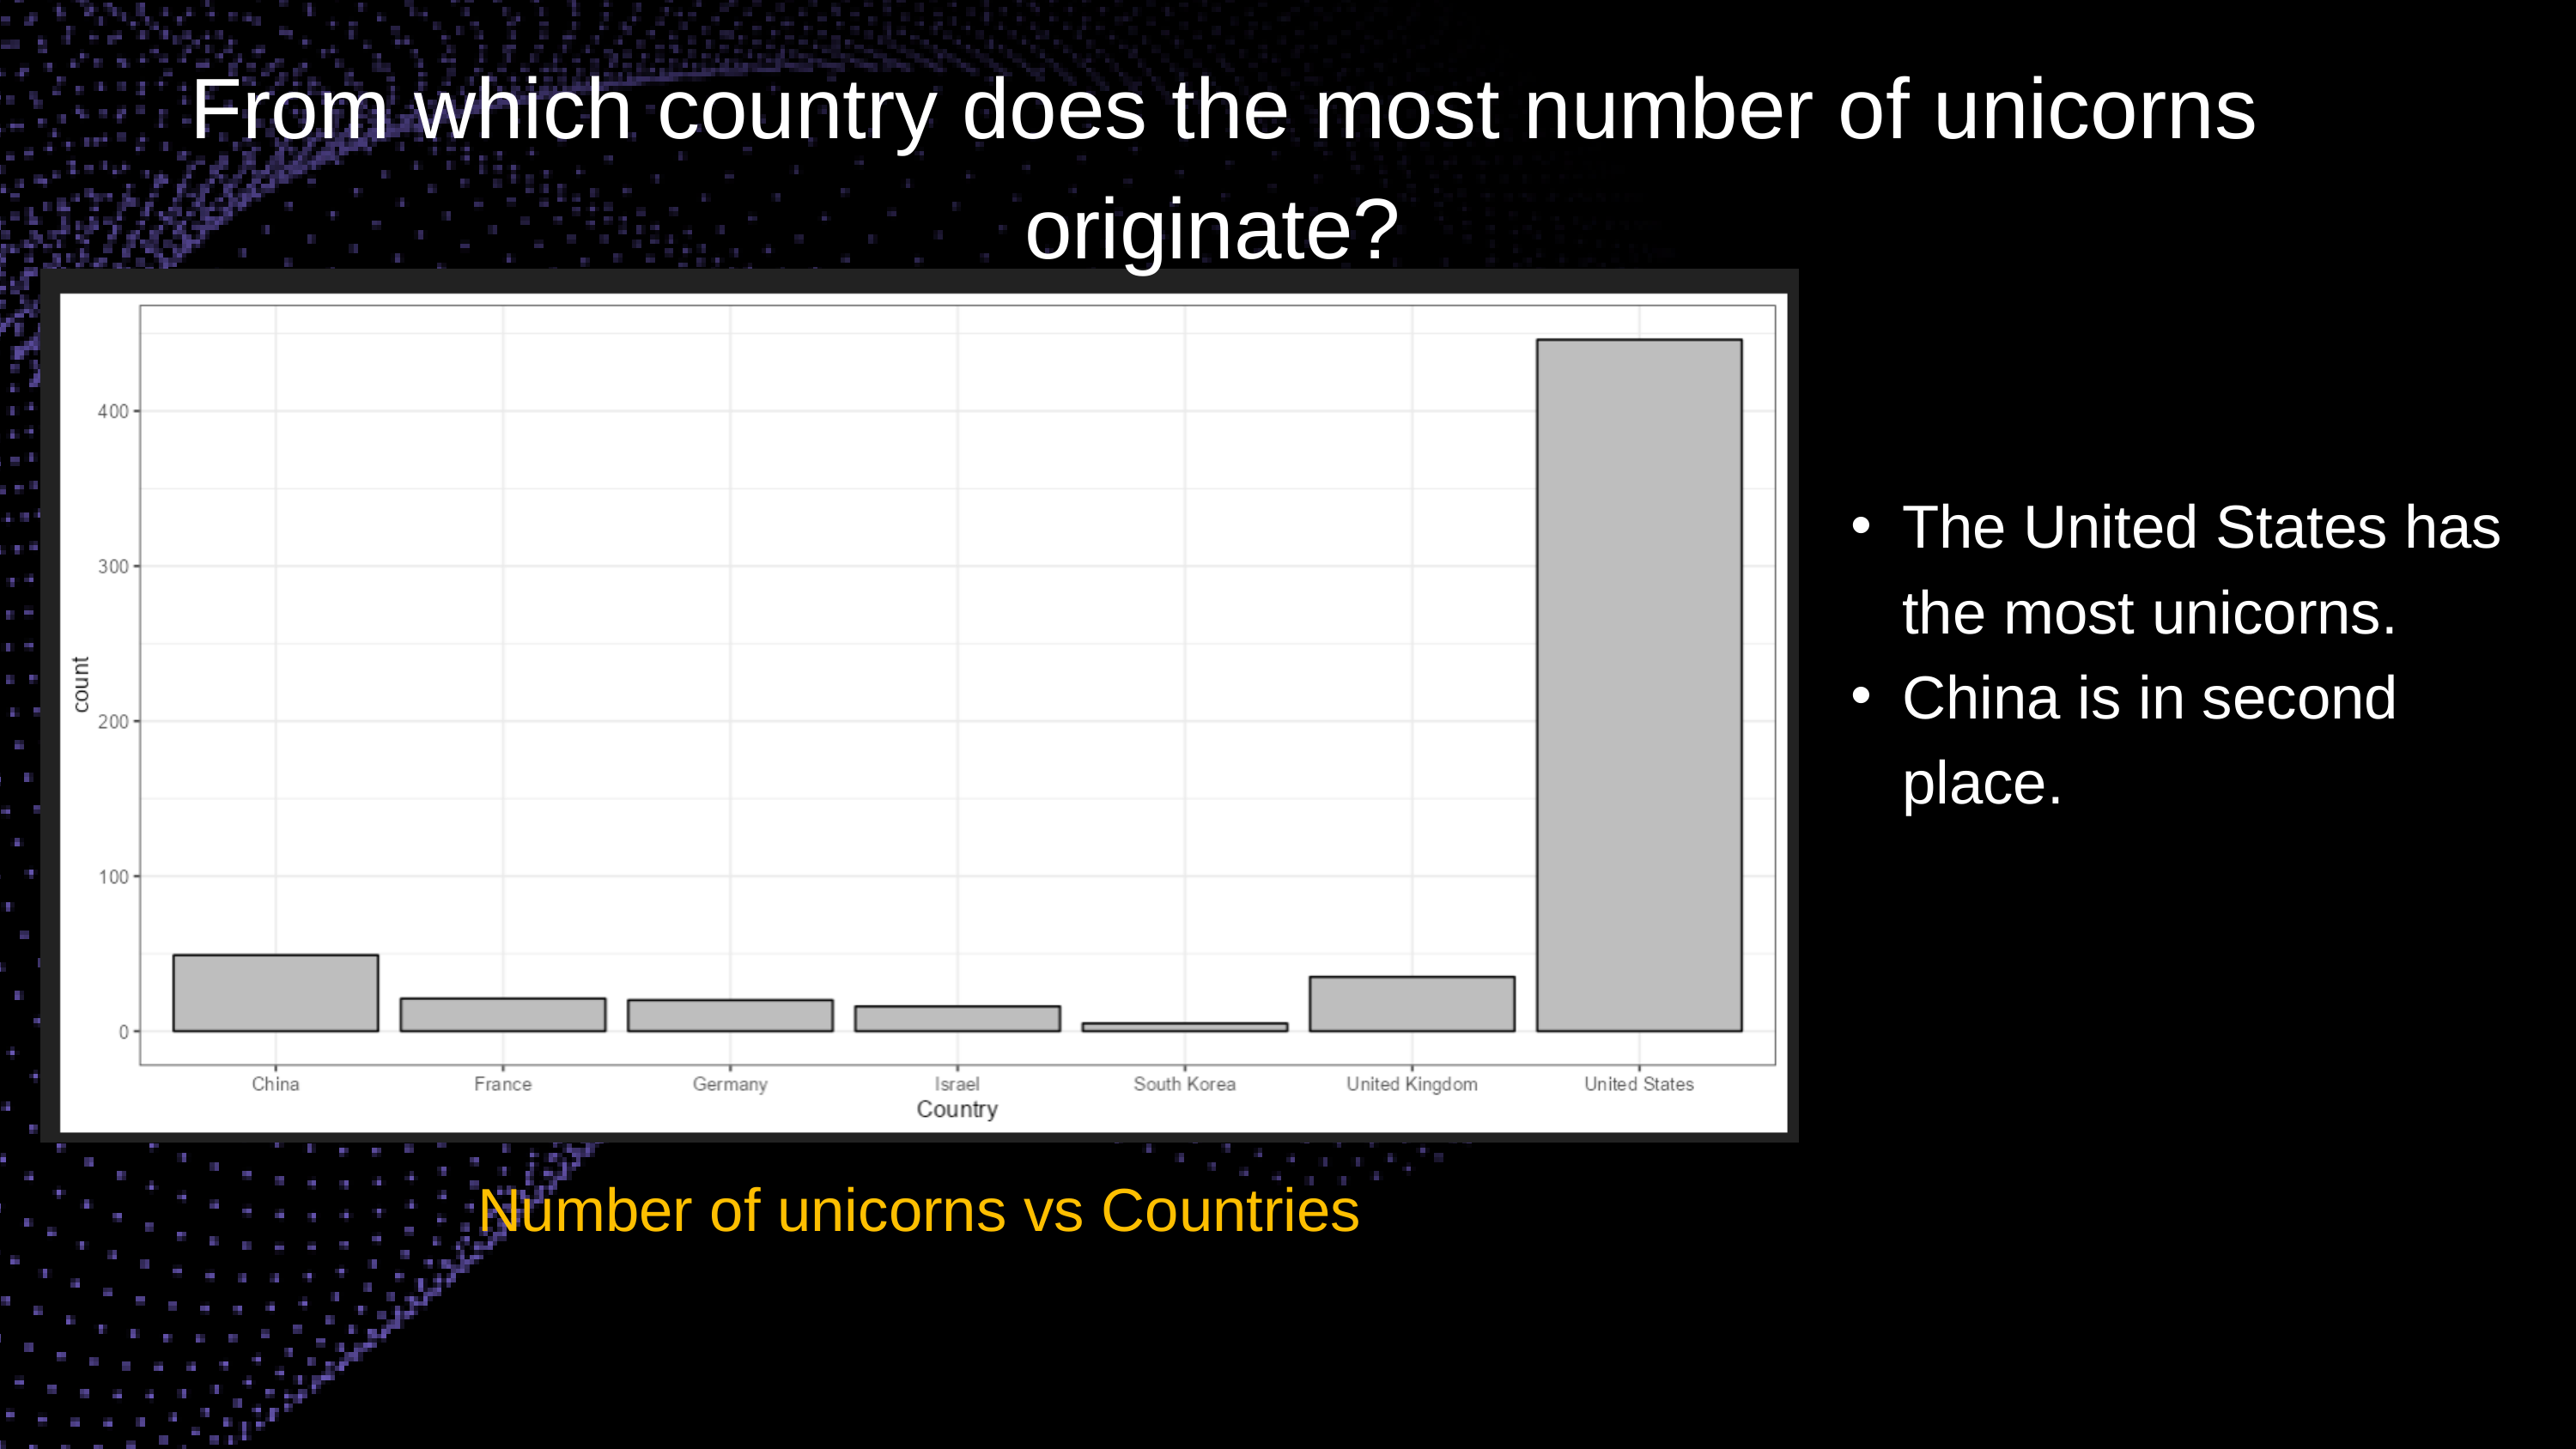

From which country does the most number of unicorns originate?

The United States has the most unicorns.
China is in second place.
Number of unicorns vs Countries